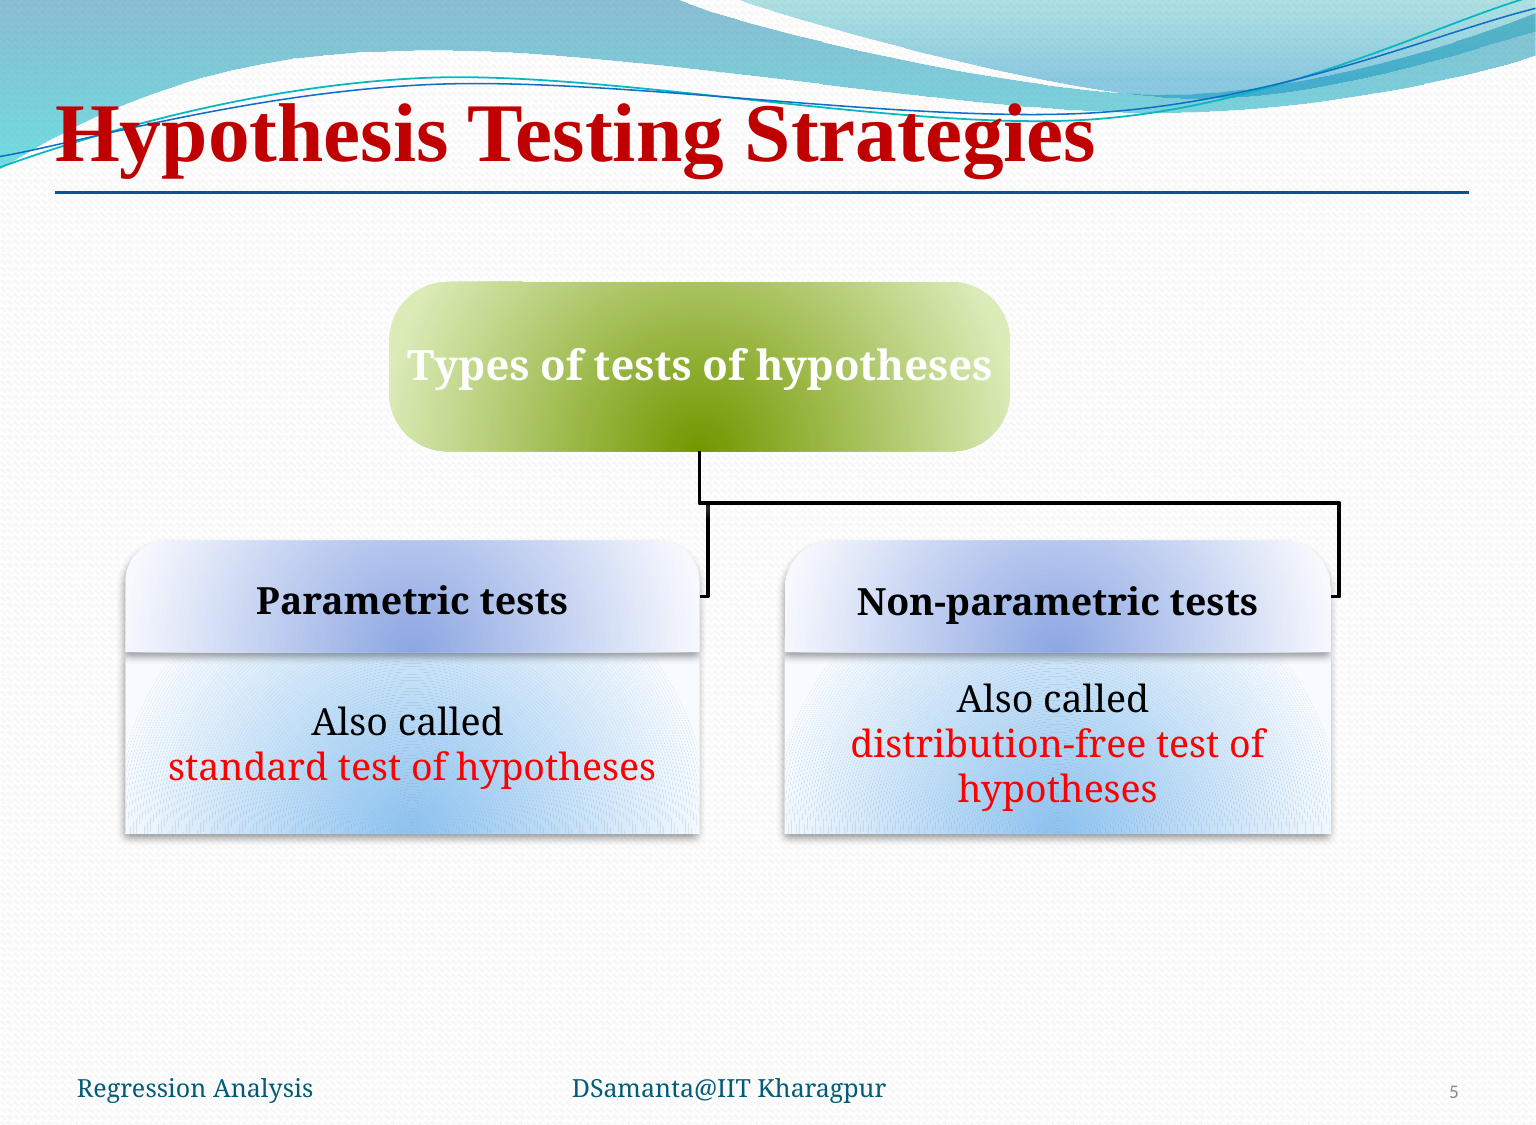

# Hypothesis Testing Strategies
Types of tests of hypotheses
Parametric tests
Non-parametric tests
Also called
standard test of hypotheses
Also called
distribution-free test of hypotheses
Regression Analysis
DSamanta@IIT Kharagpur
5